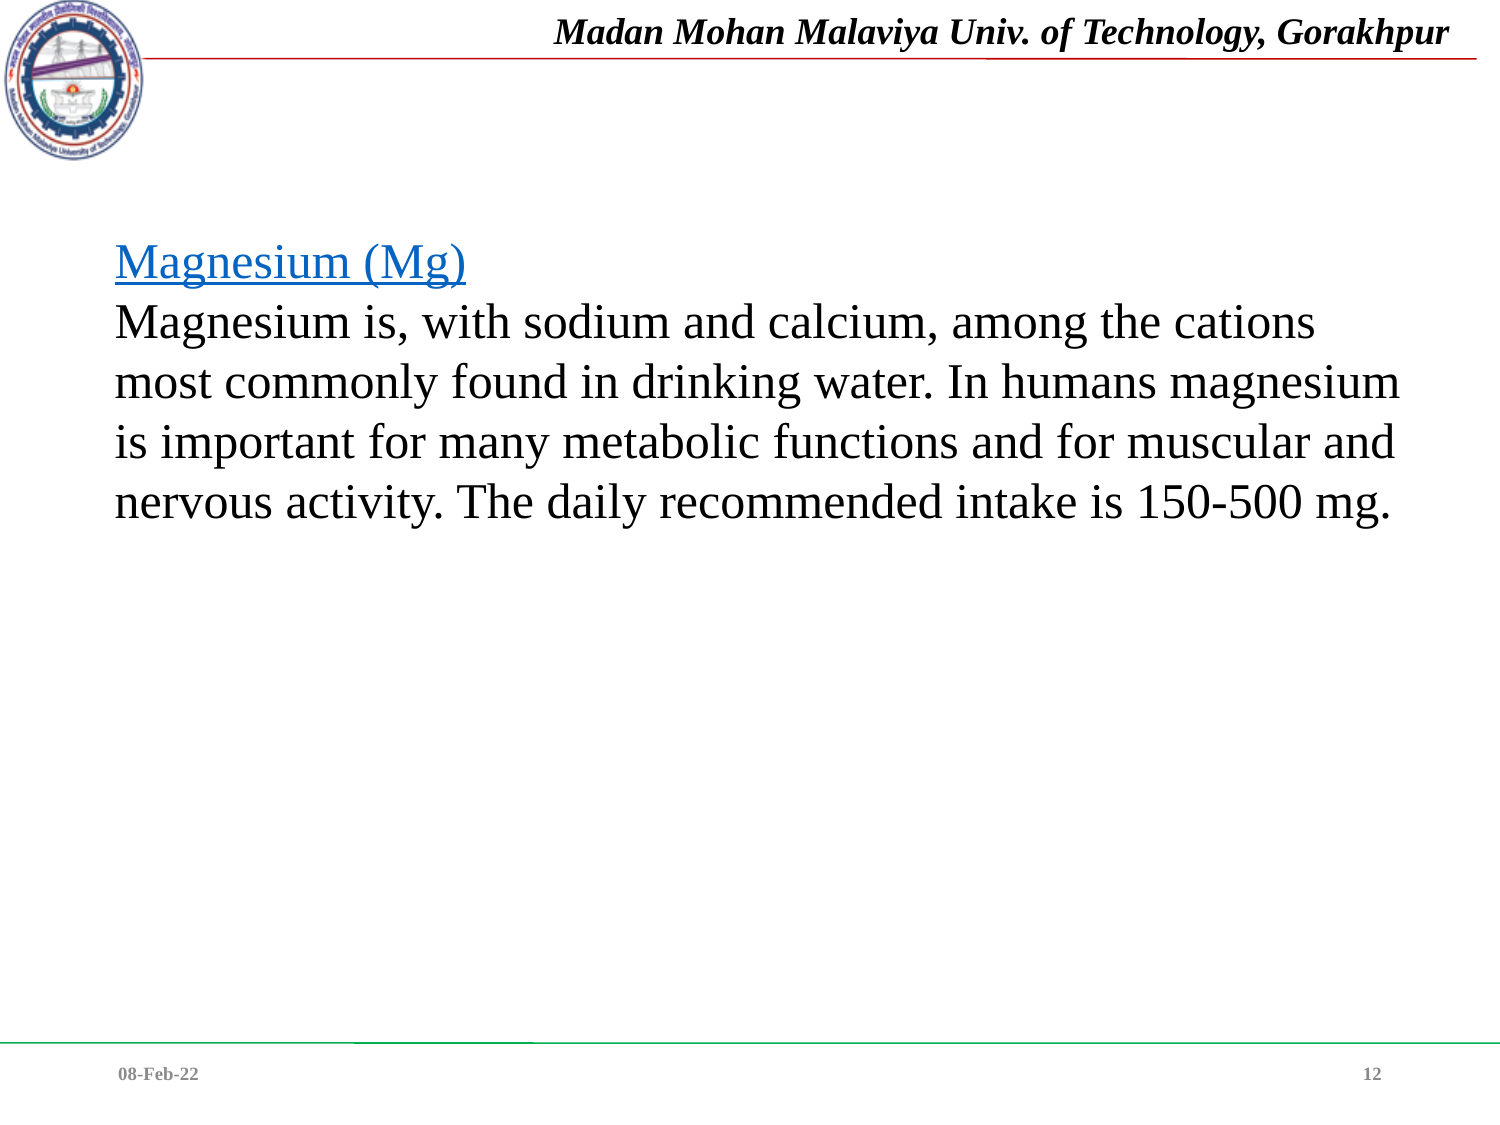

Magnesium (Mg)
Magnesium is, with sodium and calcium, among the cations most commonly found in drinking water. In humans magnesium is important for many metabolic functions and for muscular and nervous activity. The daily recommended intake is 150-500 mg.
08-Feb-22

12